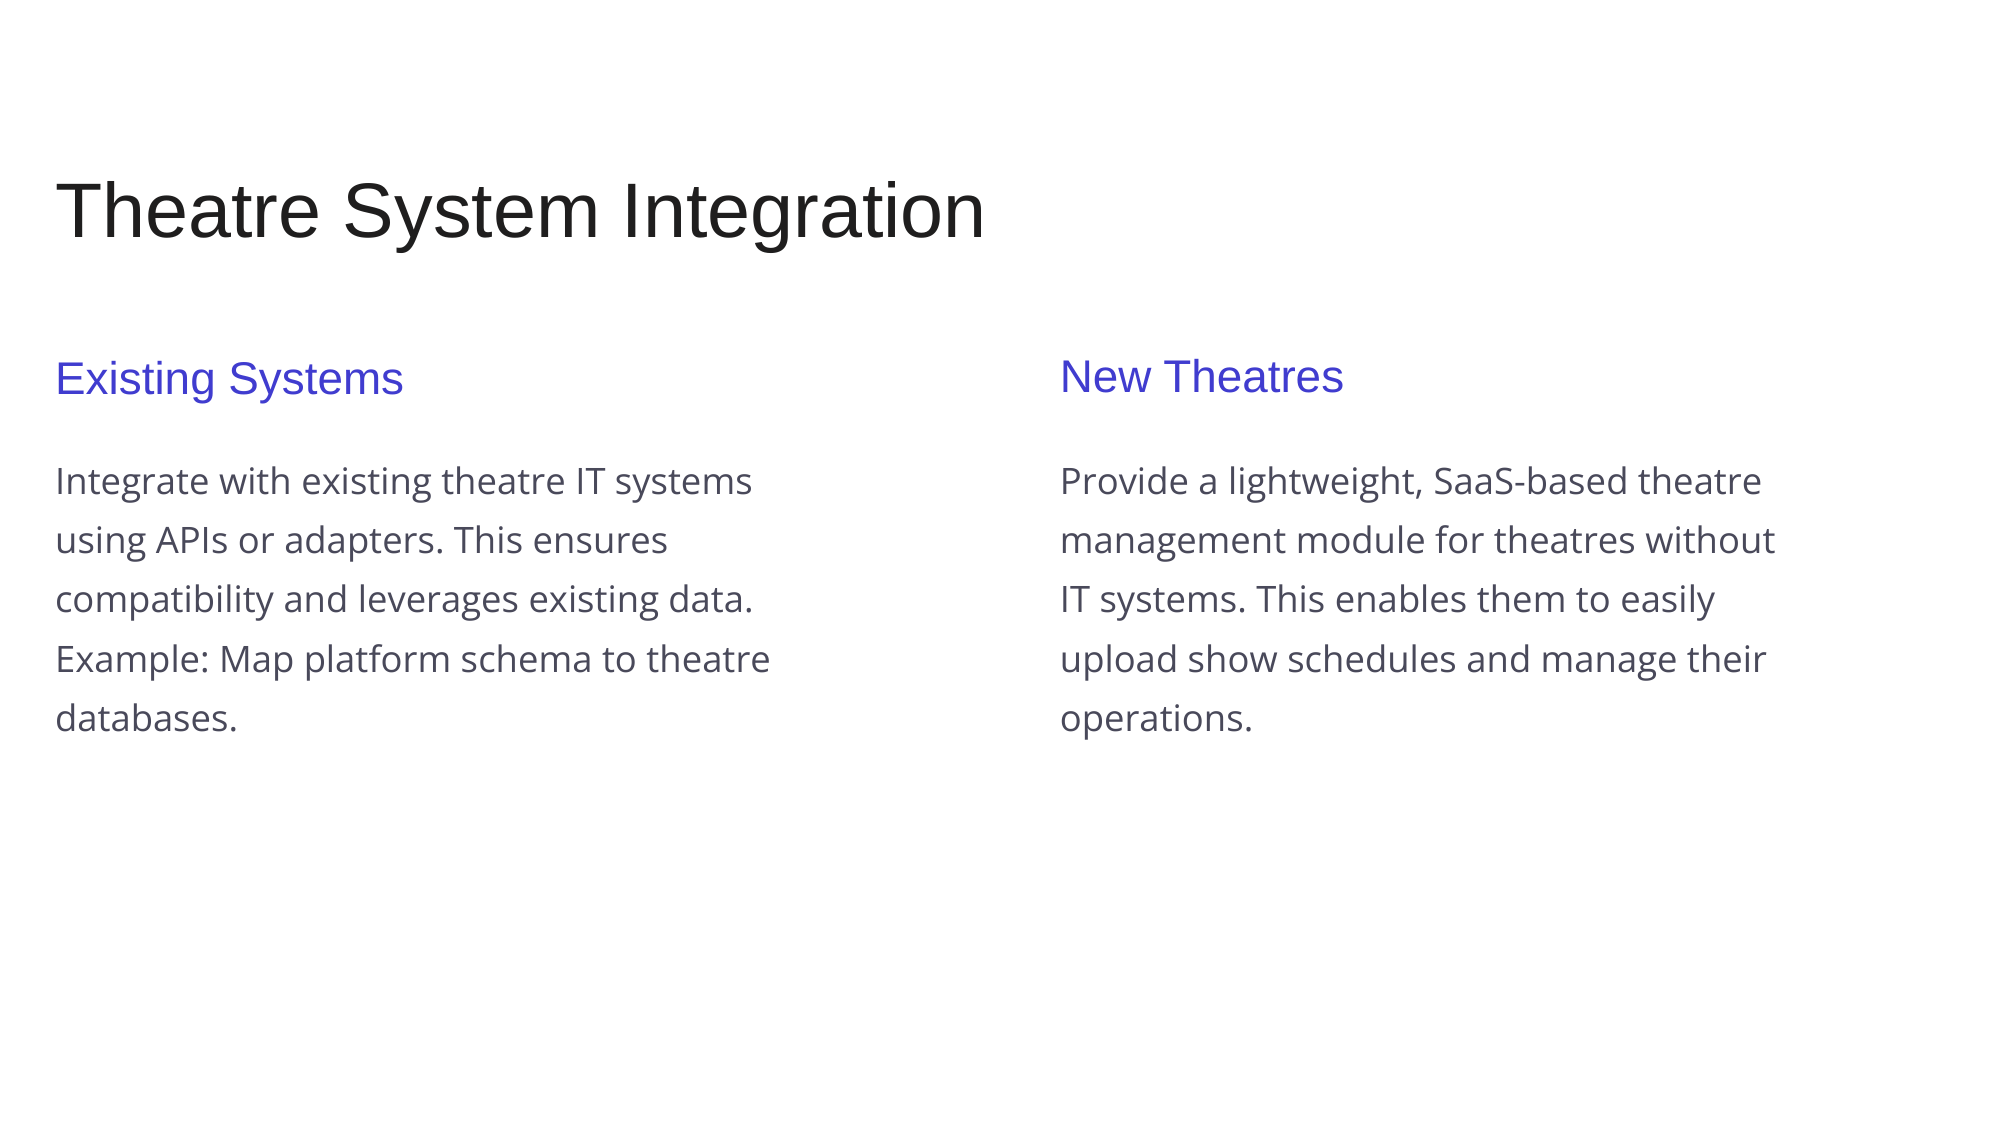

Theatre System Integration
New Theatres
Existing Systems
Integrate with existing theatre IT systems using APIs or adapters. This ensures compatibility and leverages existing data. Example: Map platform schema to theatre databases.
Provide a lightweight, SaaS-based theatre management module for theatres without IT systems. This enables them to easily upload show schedules and manage their operations.